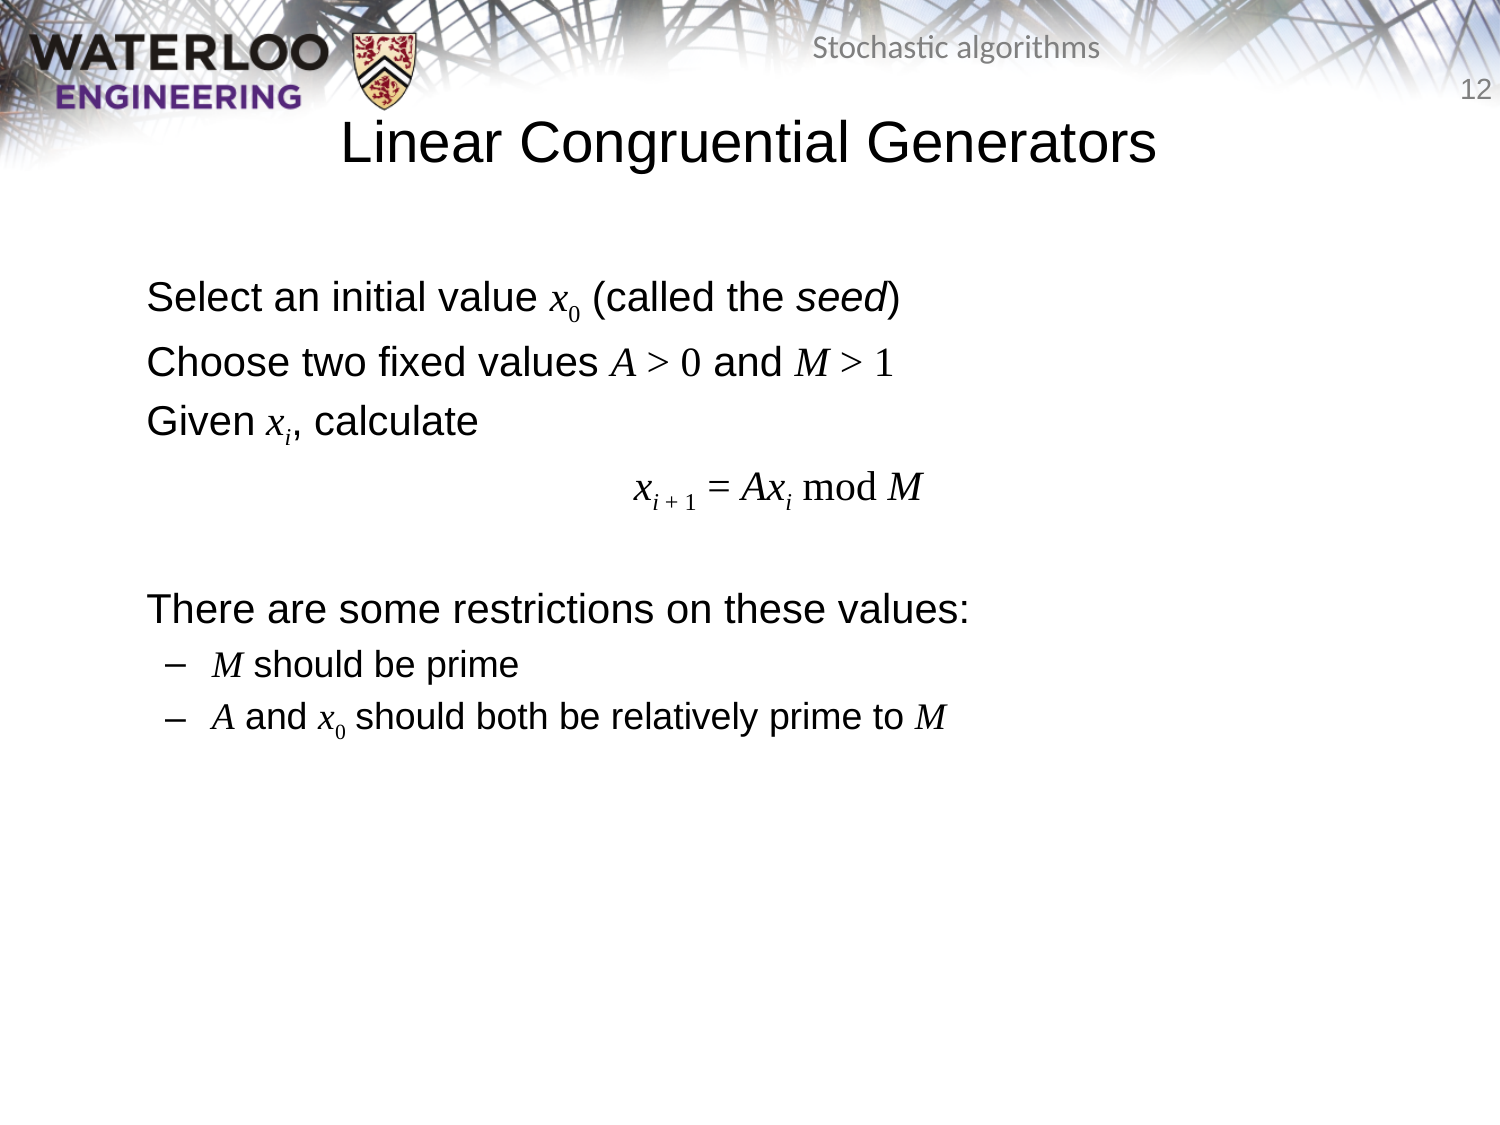

# Linear Congruential Generators
	Select an initial value x0 (called the seed)
	Choose two fixed values A > 0 and M > 1
	Given xi, calculate
	xi + 1 = Axi mod M

	There are some restrictions on these values:
M should be prime
A and x0 should both be relatively prime to M